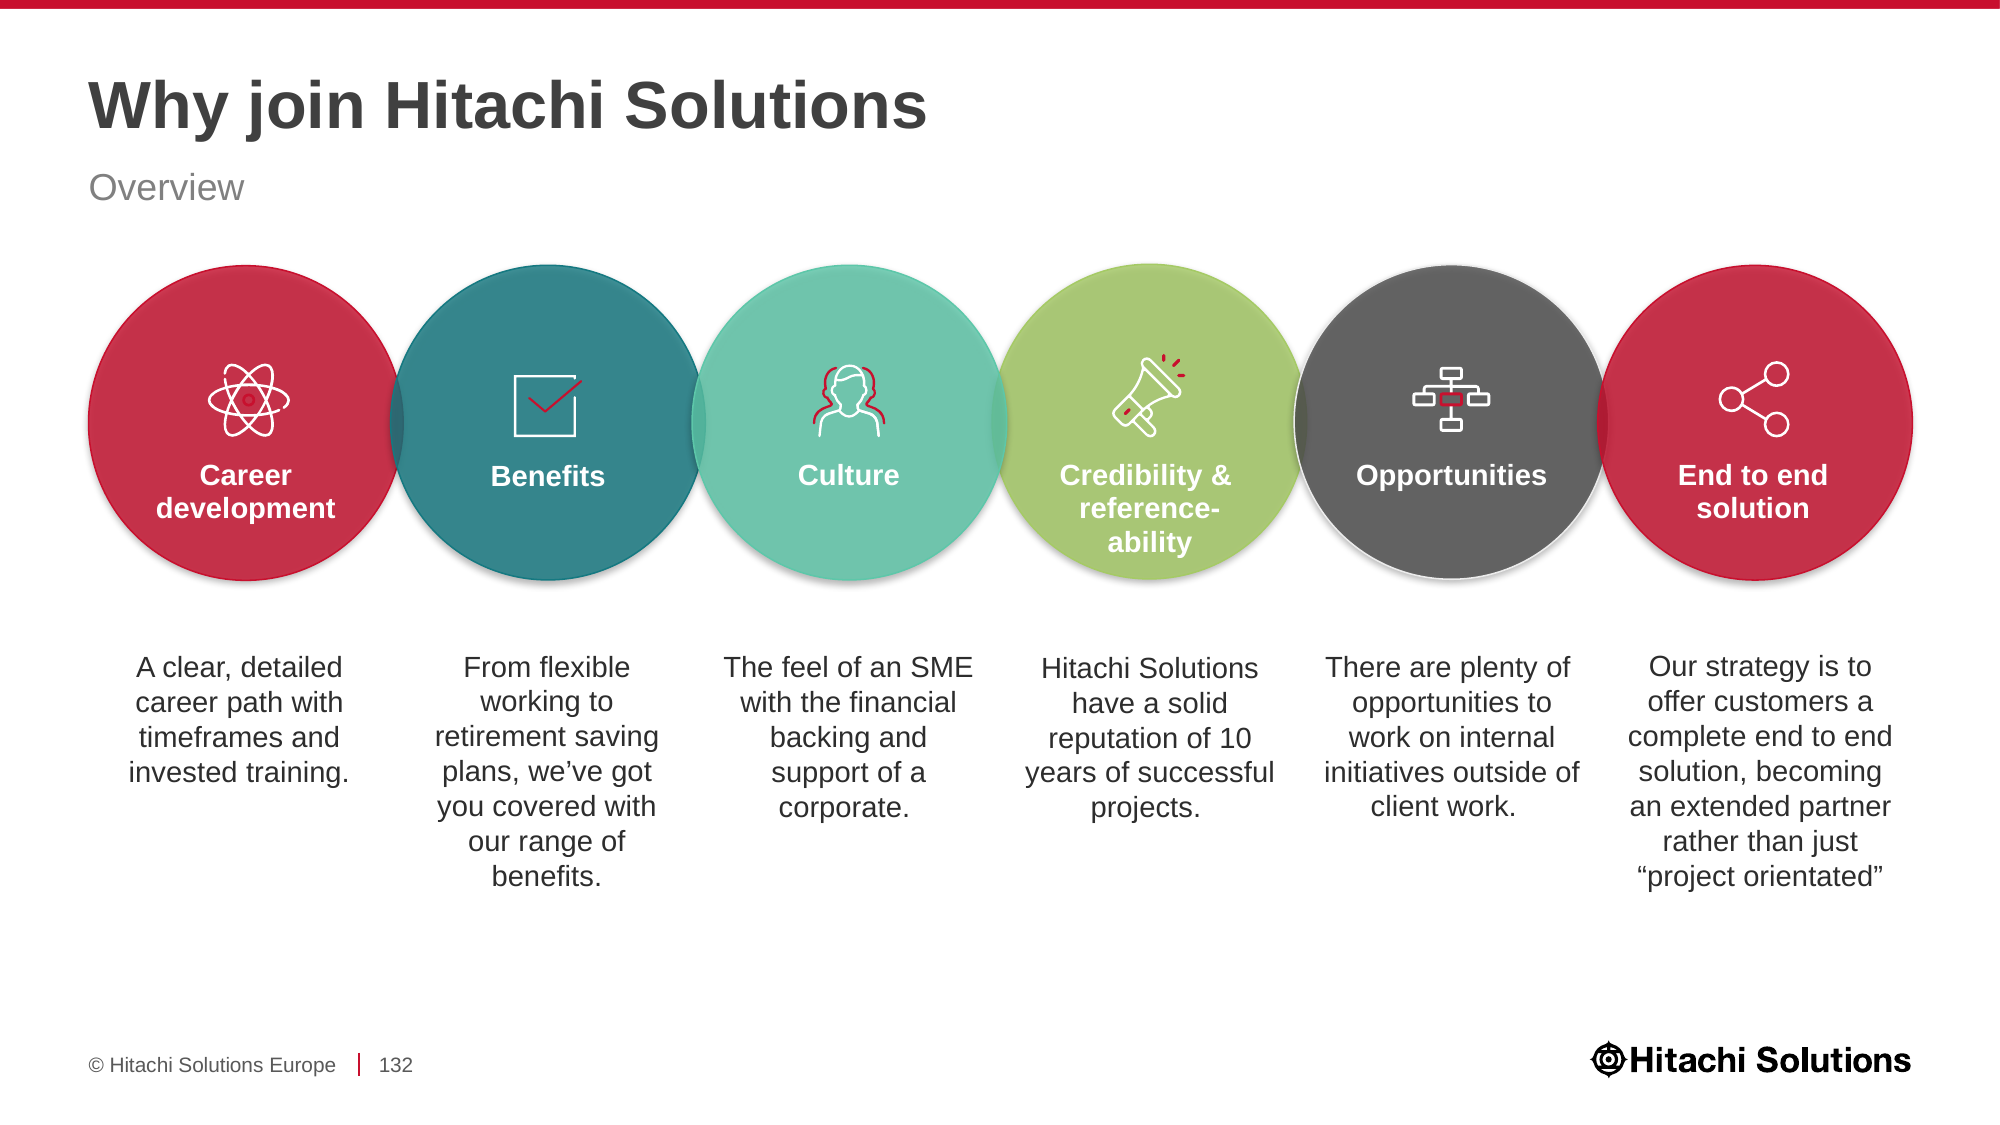

# Why join Hitachi Solutions
Overview

Career
development
End to end
solution
Credibility &
reference-
ability
Culture
Opportunities
Benefits
Our strategy is to offer customers a complete end to end solution, becoming an extended partner rather than just “project orientated”
From flexible working to retirement saving plans, we’ve got you covered with our range of benefits.
There are plenty of  opportunities to work on internal initiatives outside of client work.
A clear, detailed career path with timeframes and invested training.
The feel of an SME with the financial backing and support of a corporate.
Hitachi Solutions have a solid reputation of 10 years of successful projects.
© Hitachi Solutions Europe
132